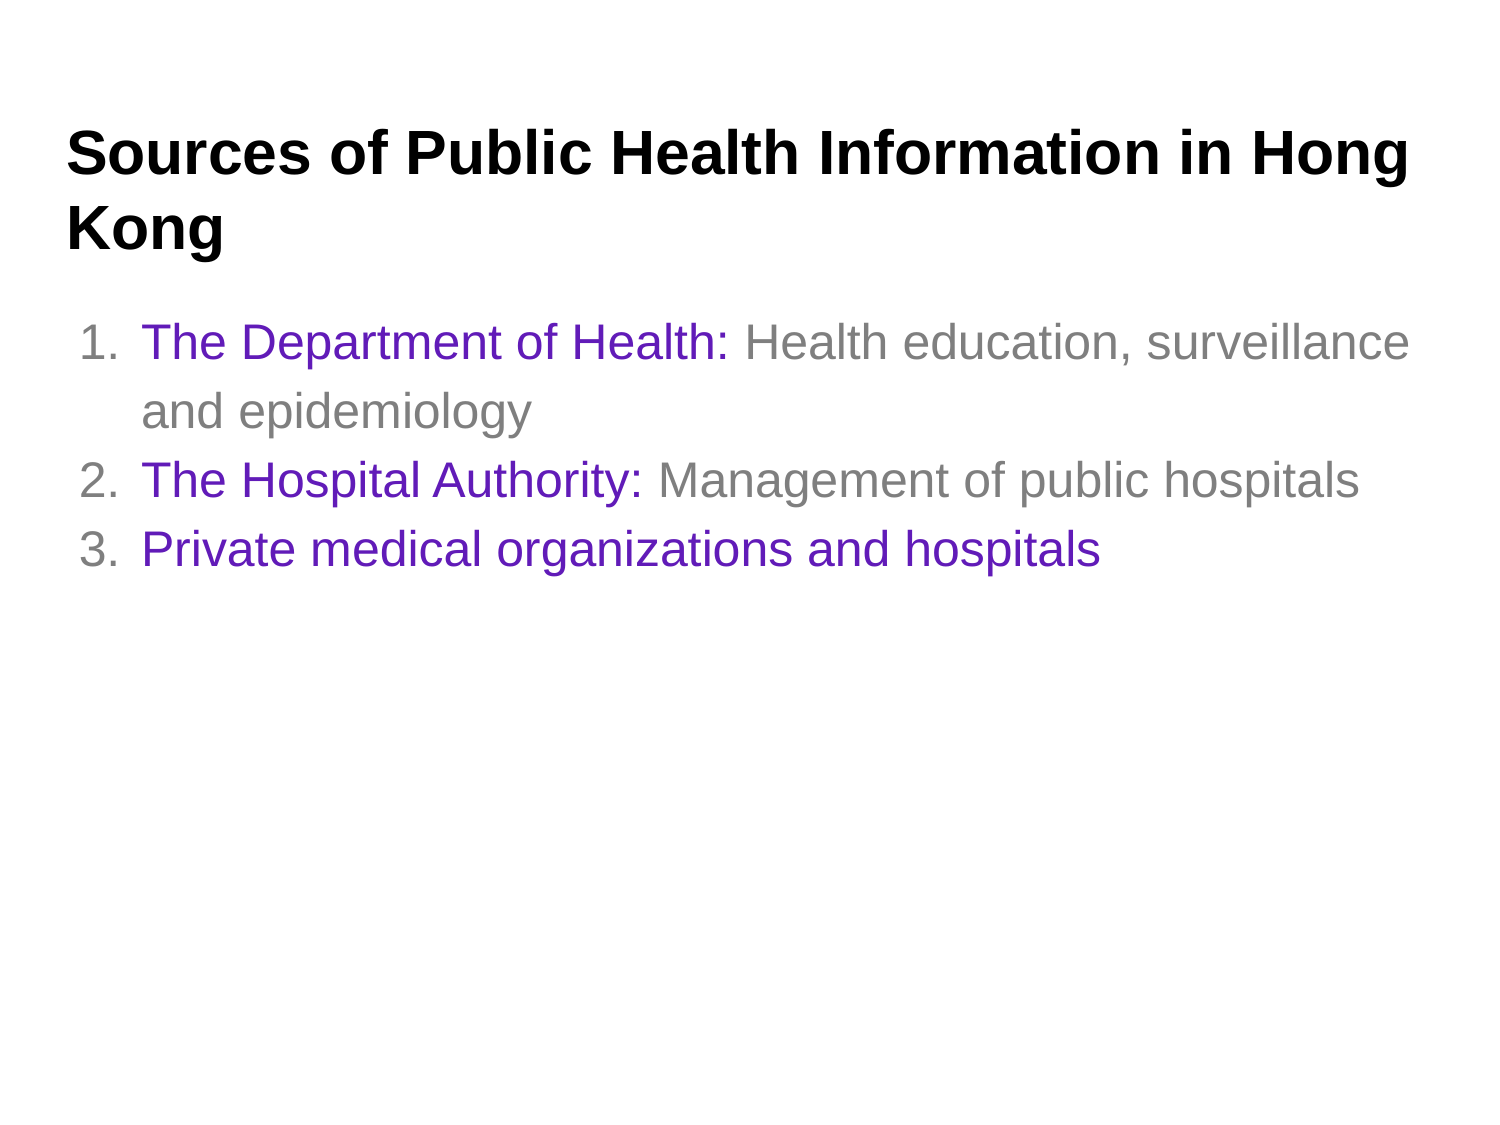

# Sources of Public Health Information in Hong Kong
The Department of Health: Health education, surveillance and epidemiology
The Hospital Authority: Management of public hospitals
Private medical organizations and hospitals